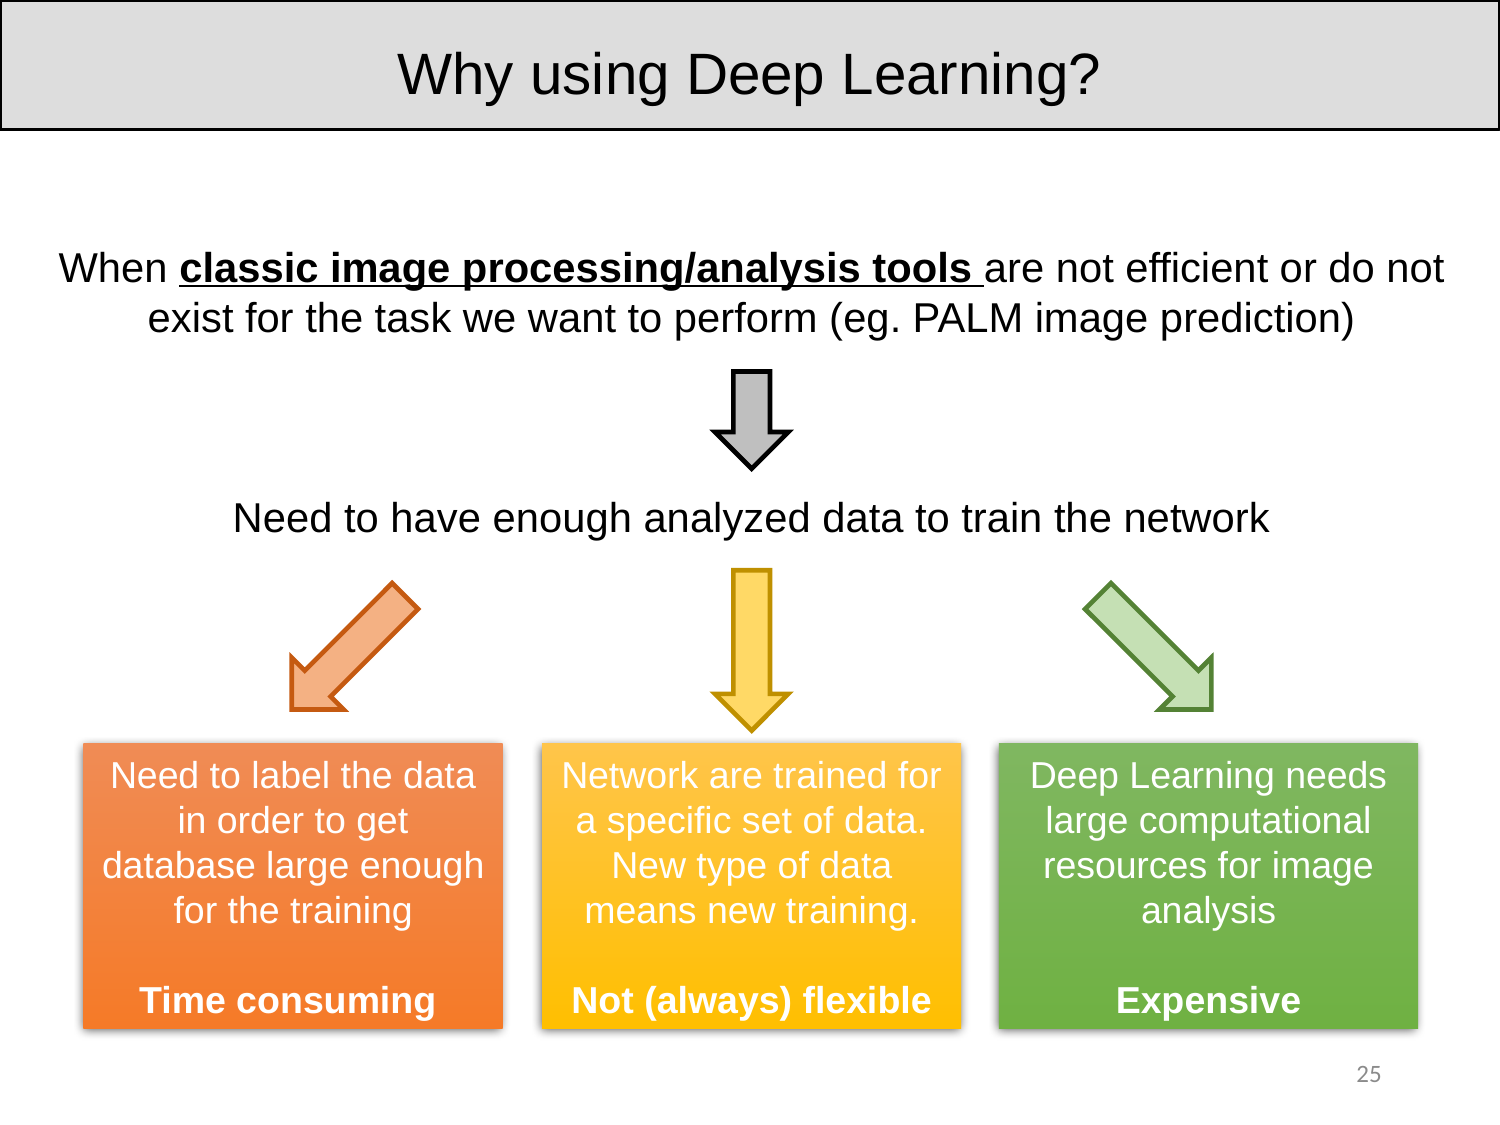

Why using Deep Learning?
When classic image processing/analysis tools are not efficient or do not exist for the task we want to perform (eg. PALM image prediction)

Need to have enough analyzed data to train the network

Need to label the data in order to get database large enough for the training

Time consuming
Network are trained for a specific set of data. New type of data means new training.

Not (always) flexible
Deep Learning needs large computational resources for image analysis

Expensive
25